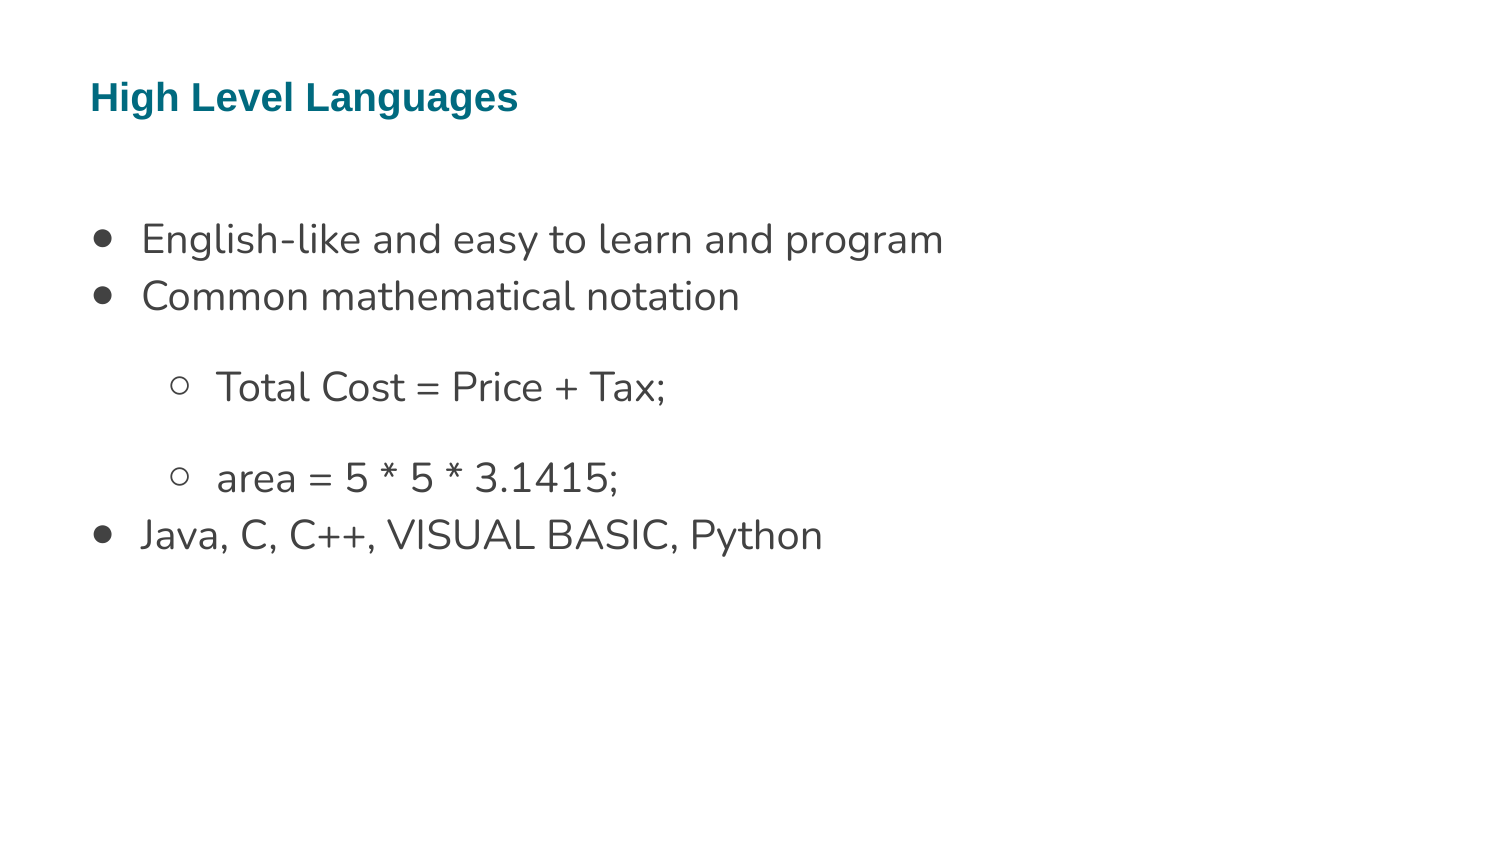

# High Level Languages
English-like and easy to learn and program
Common mathematical notation
Total Cost = Price + Tax;
area = 5 * 5 * 3.1415;
Java, C, C++, VISUAL BASIC, Python